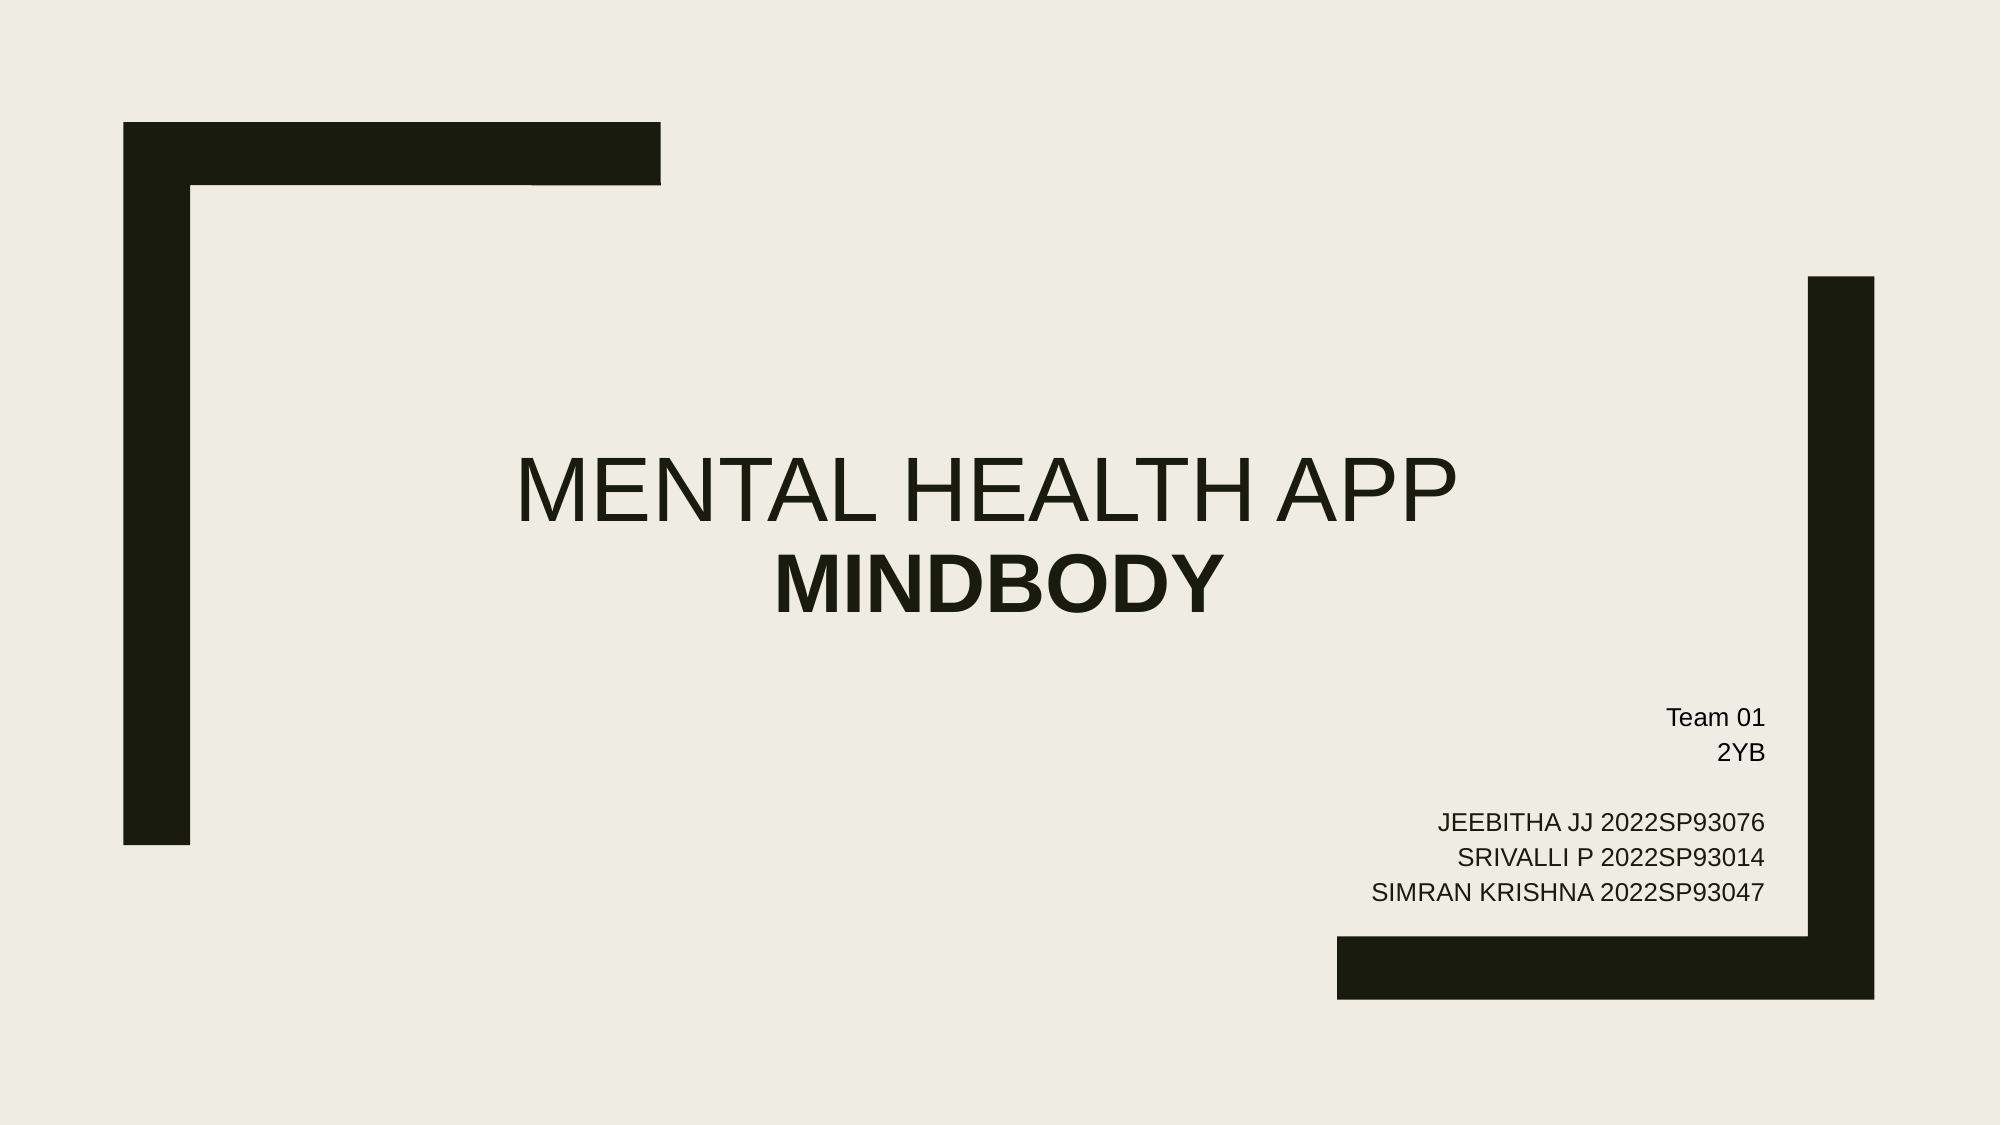

# mental health app MindBody
Team 01
2YB

JEEBITHA JJ 2022SP93076
SRIVALLI P 2022SP93014
SIMRAN KRISHNA 2022SP93047